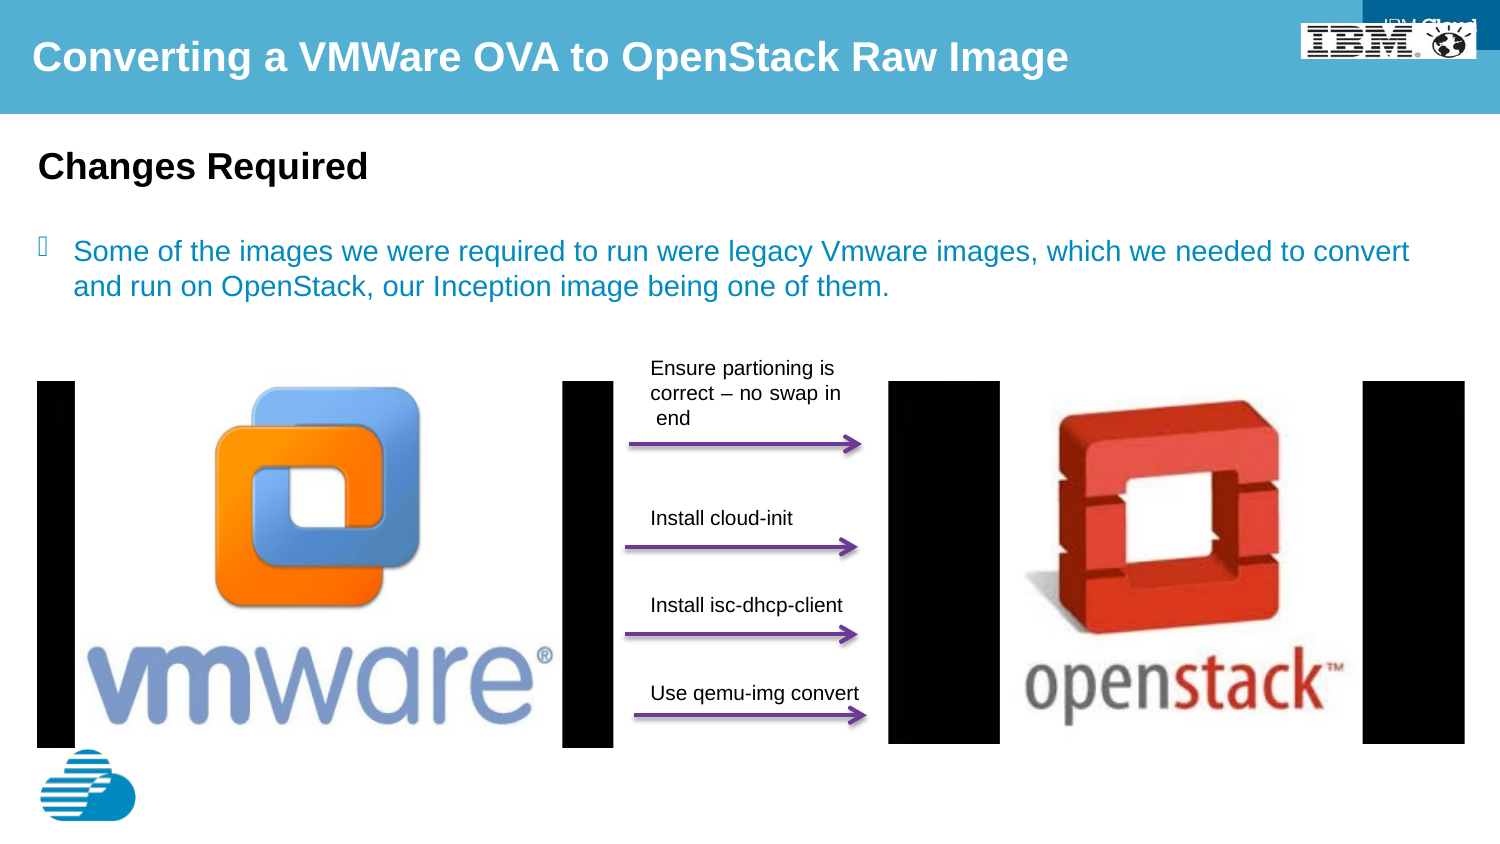

Converting a VMWare OVA to OpenStack Raw Image

Changes Required

Some of the images we were required to run were legacy Vmware images, which we needed to convert  and run on OpenStack, our Inception image being one of them.
Ensure partioning is  correct – no swap in  end

Install cloud-init

Install isc-dhcp-client

Use qemu-img convert